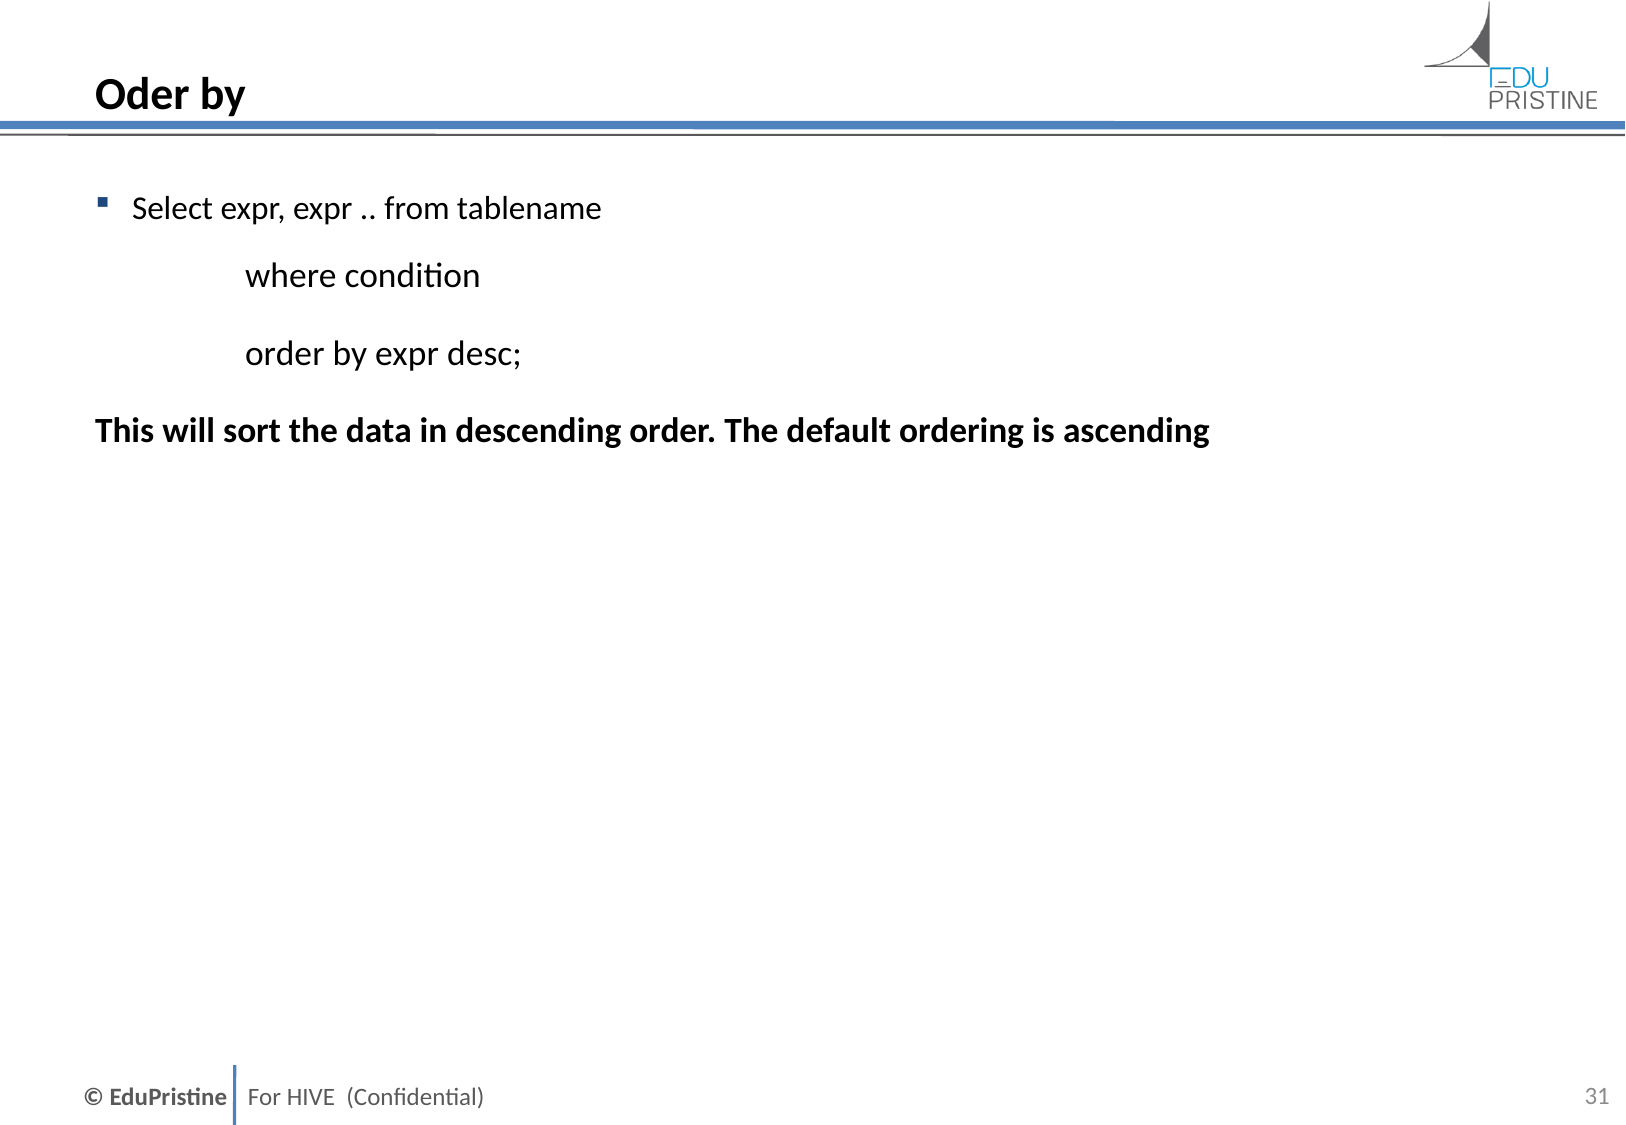

# Oder by
Select expr, expr .. from tablename
	where condition
	order by expr desc;
This will sort the data in descending order. The default ordering is ascending

31